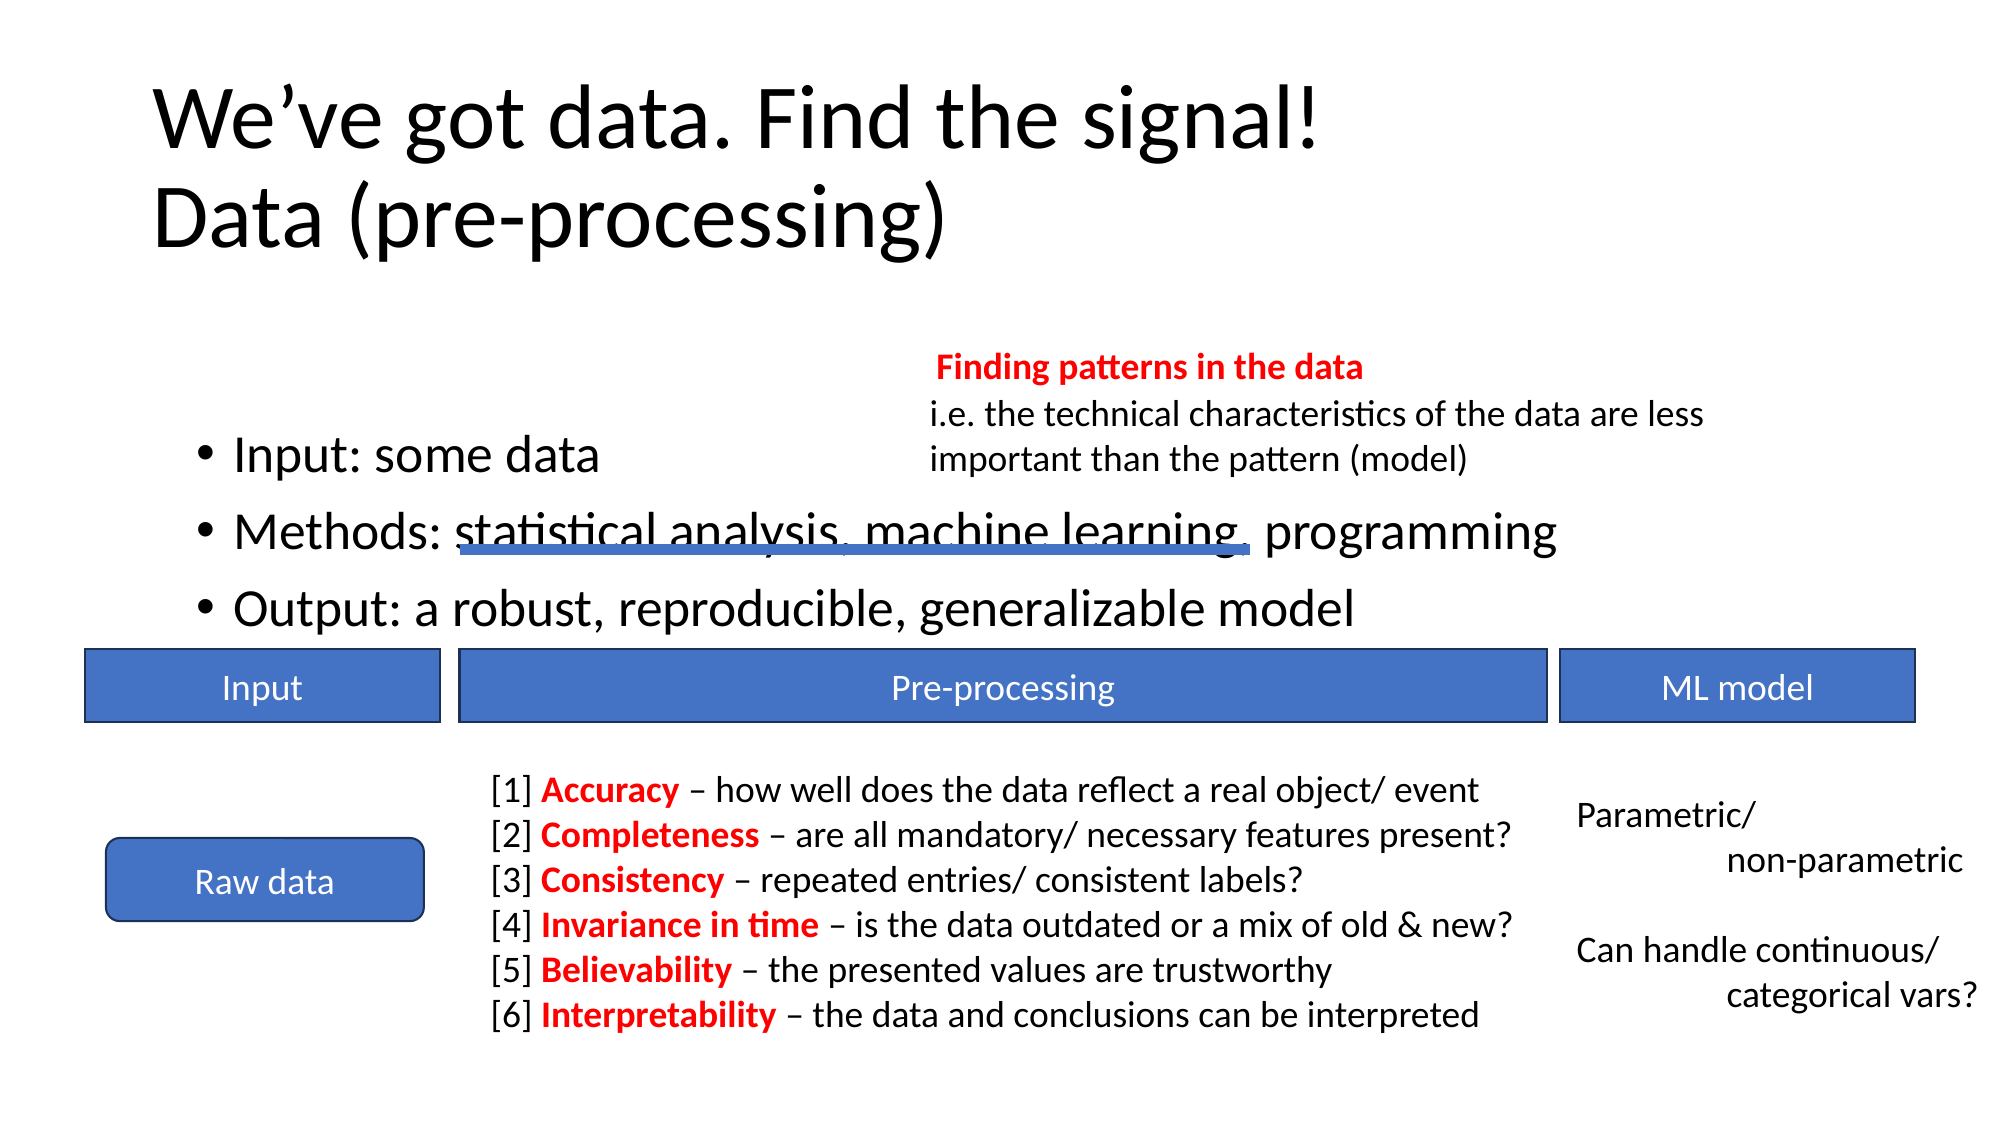

# We’ve got data. Find the signal! Data (pre-processing)
Finding patterns in the data
i.e. the technical characteristics of the data are less important than the pattern (model)
Input: some data
Methods: statistical analysis, machine learning, programming
Output: a robust, reproducible, generalizable model

ML model
Input
Pre-processing
[1] Accuracy – how well does the data reflect a real object/ event
[2] Completeness – are all mandatory/ necessary features present?
[3] Consistency – repeated entries/ consistent labels?
[4] Invariance in time – is the data outdated or a mix of old & new?
[5] Believability – the presented values are trustworthy
[6] Interpretability – the data and conclusions can be interpreted
Parametric/
	non-parametric

Can handle continuous/
	categorical vars?
Raw data